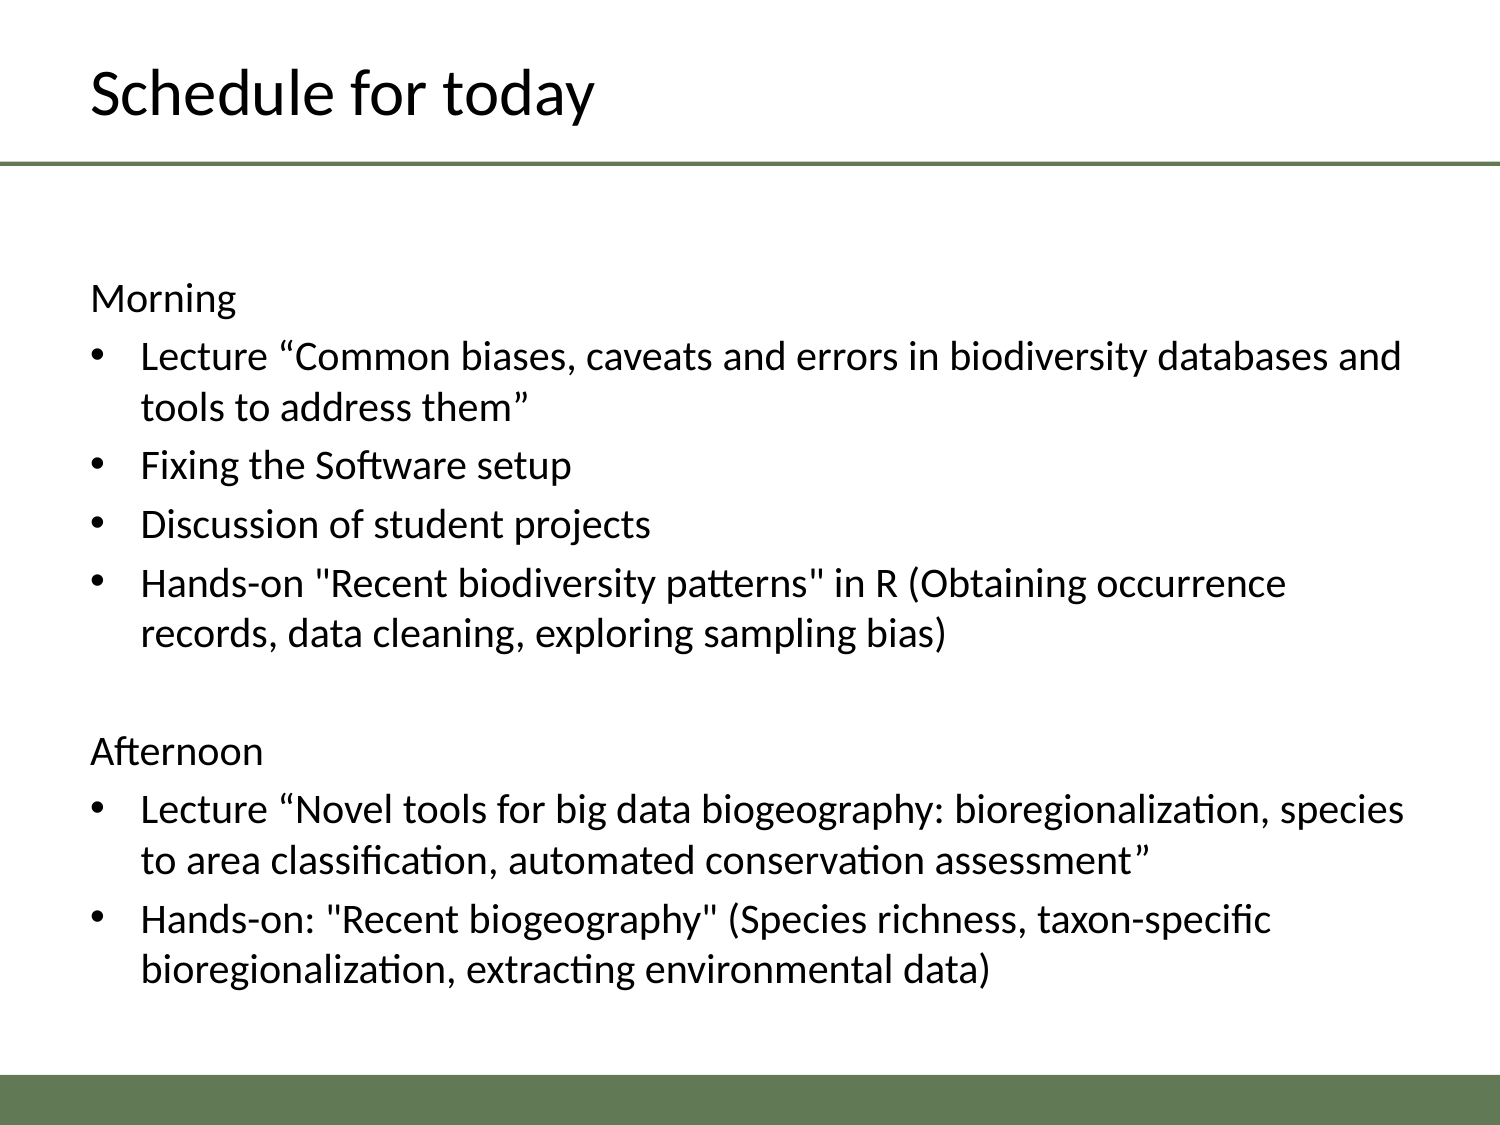

# Schedule for today
Morning
Lecture “Common biases, caveats and errors in biodiversity databases and tools to address them”
Fixing the Software setup
Discussion of student projects
Hands-on "Recent biodiversity patterns" in R (Obtaining occurrence records, data cleaning, exploring sampling bias)

Afternoon
Lecture “Novel tools for big data biogeography: bioregionalization, species to area classification, automated conservation assessment”
Hands-on: "Recent biogeography" (Species richness, taxon-specific bioregionalization, extracting environmental data)